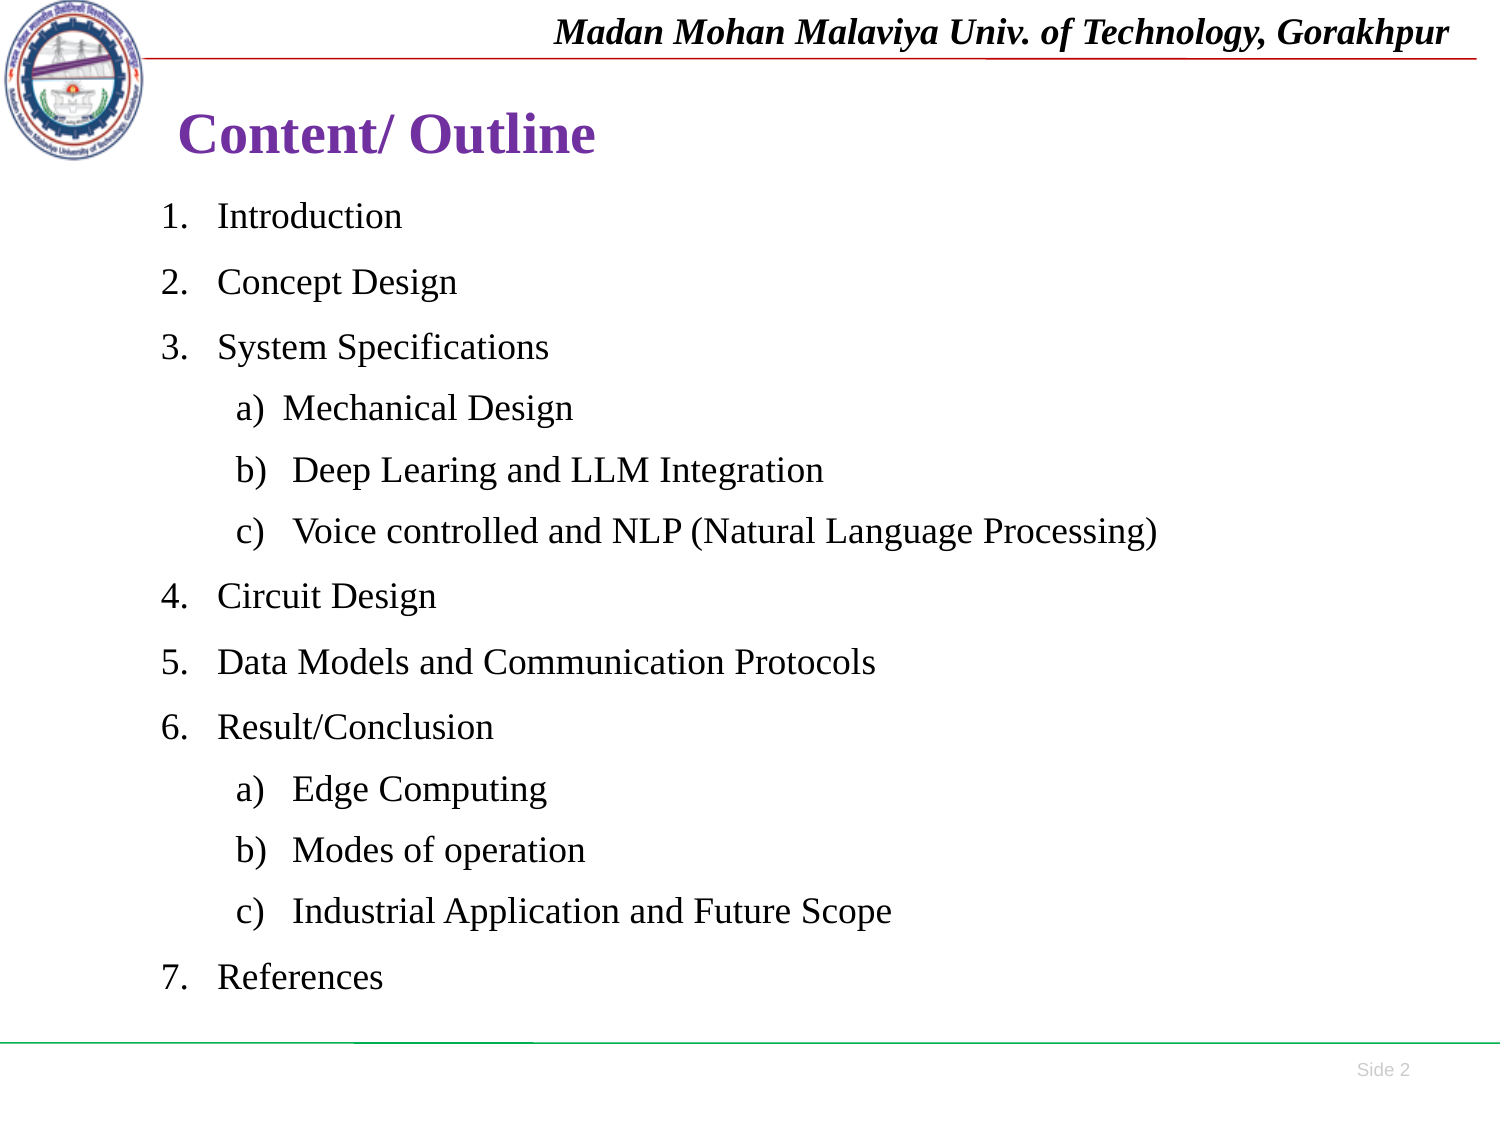

# Content/ Outline
Introduction
Concept Design
System Specifications
Mechanical Design
Deep Learing and LLM Integration
Voice controlled and NLP (Natural Language Processing)
Circuit Design
Data Models and Communication Protocols
Result/Conclusion
Edge Computing
Modes of operation
Industrial Application and Future Scope
References